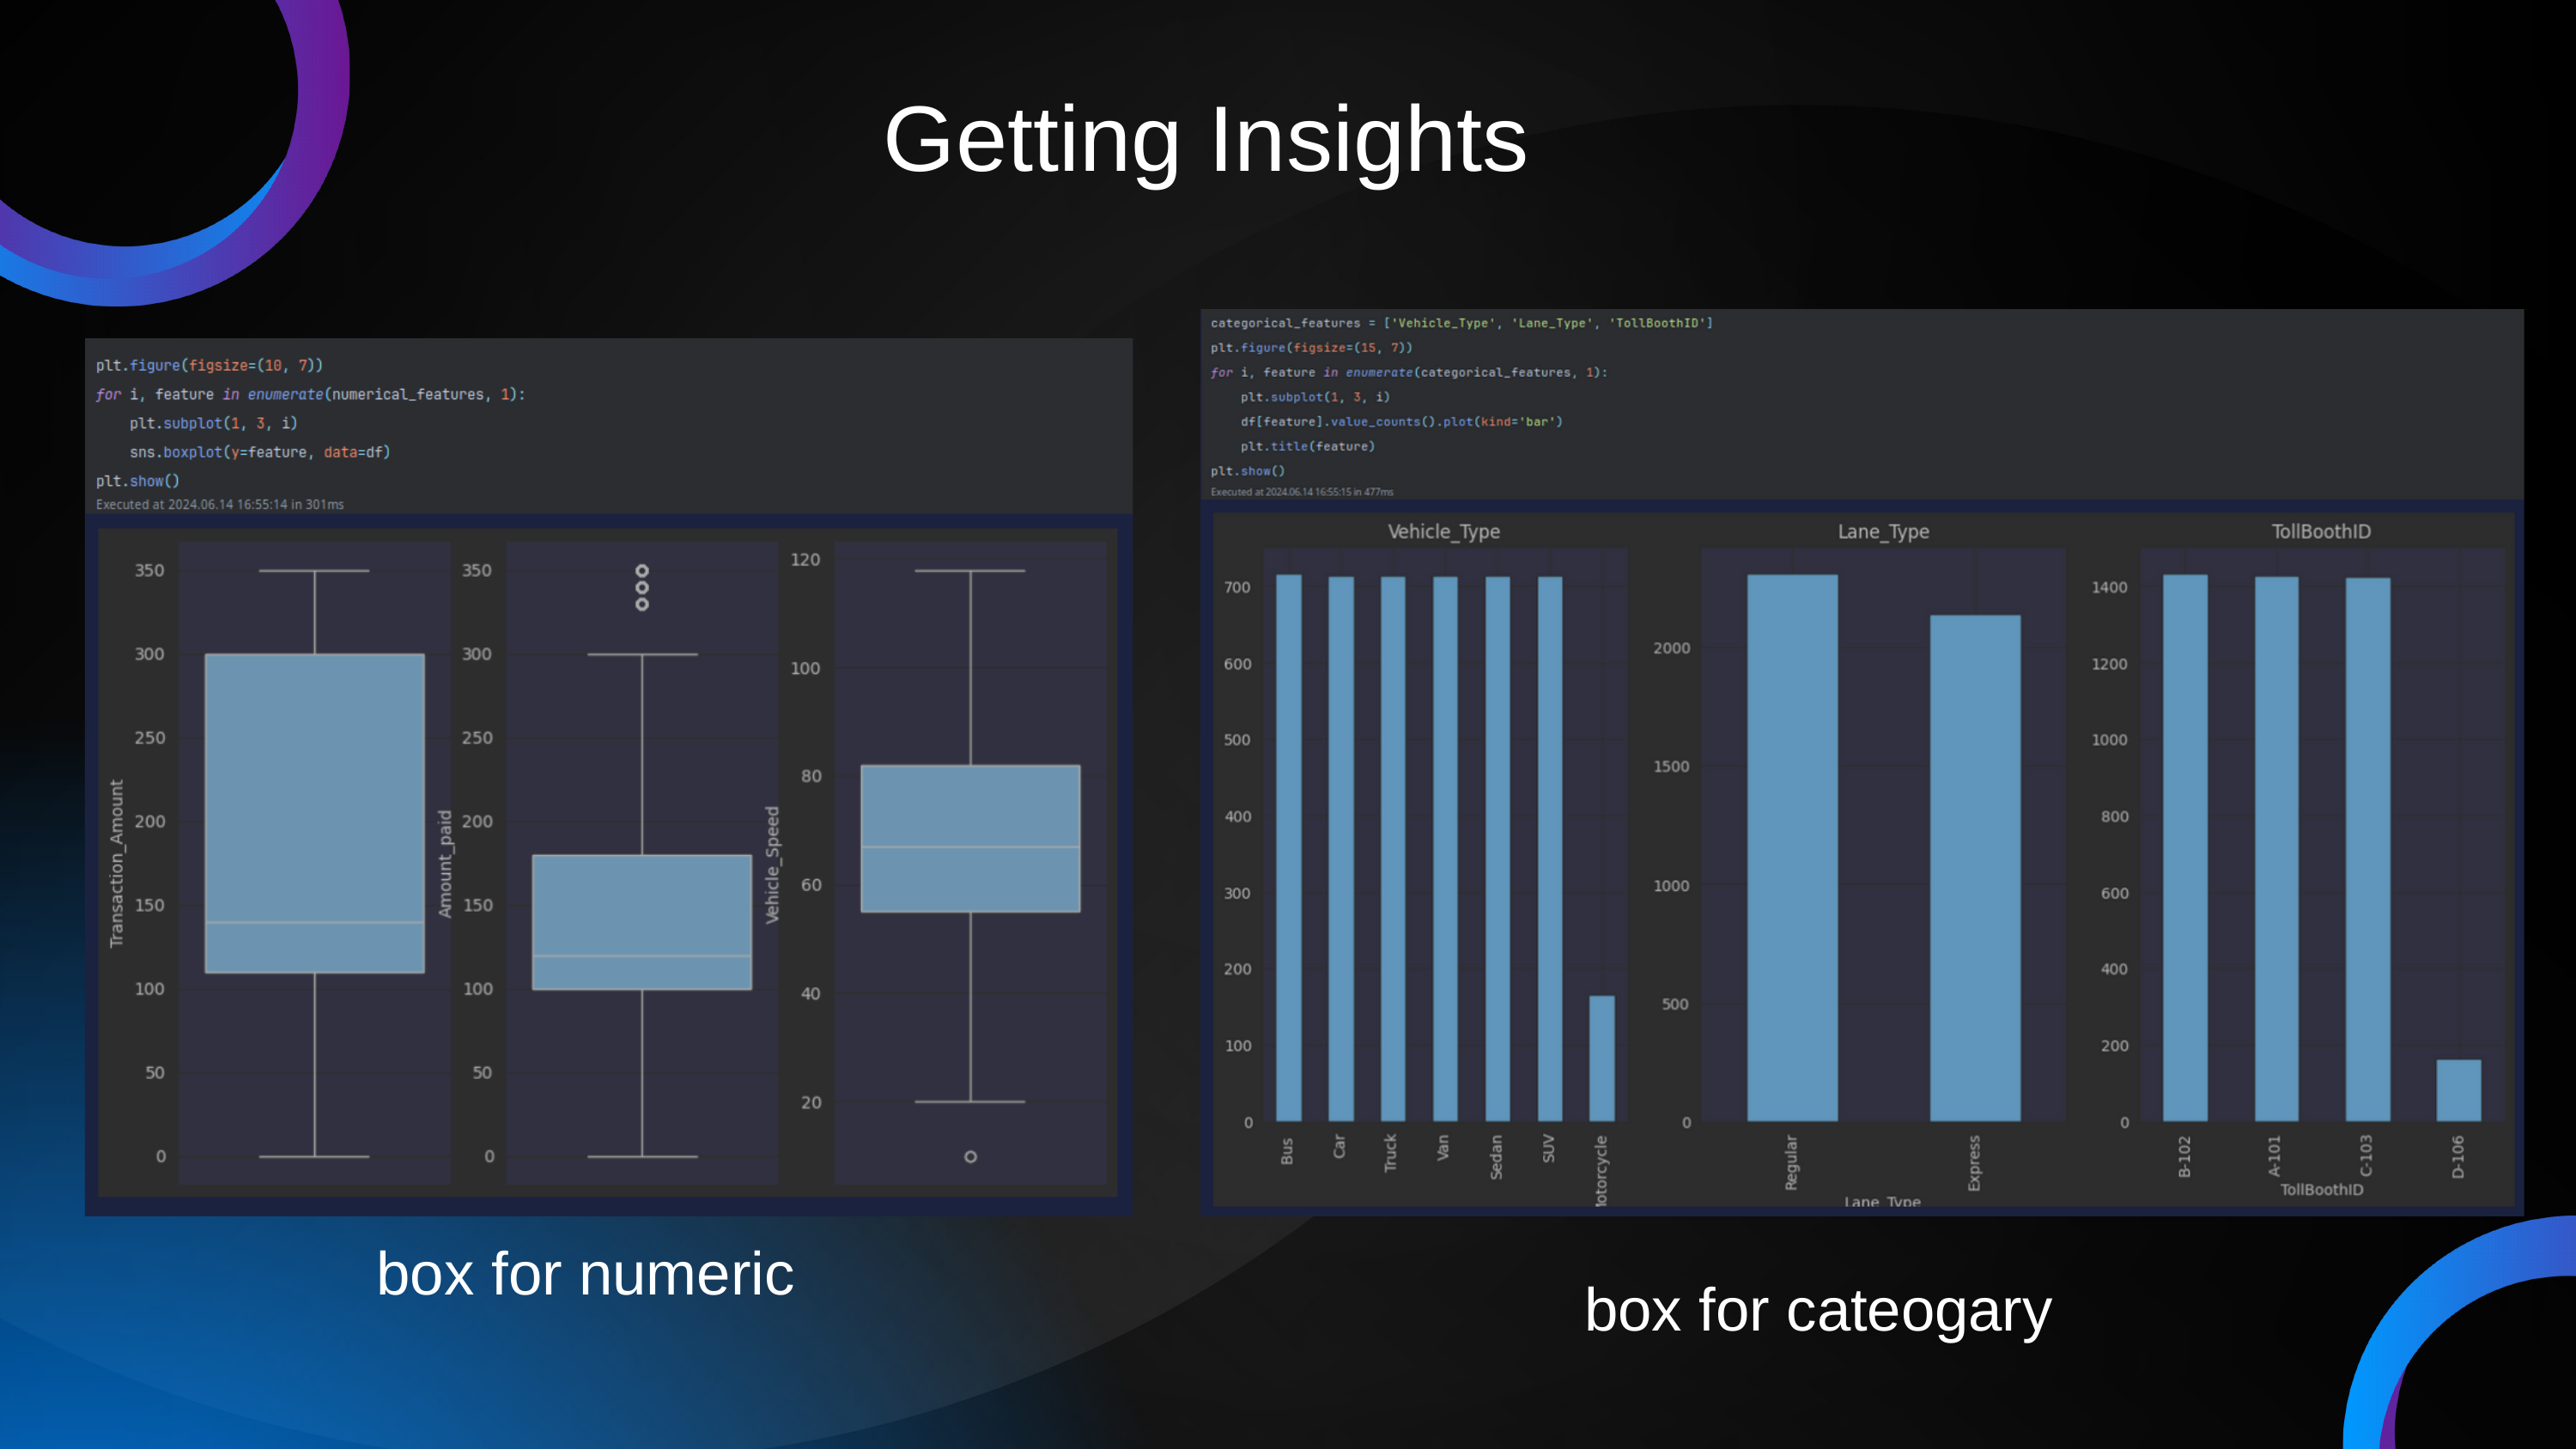

Getting Insights

box for numeric
box for cateogary